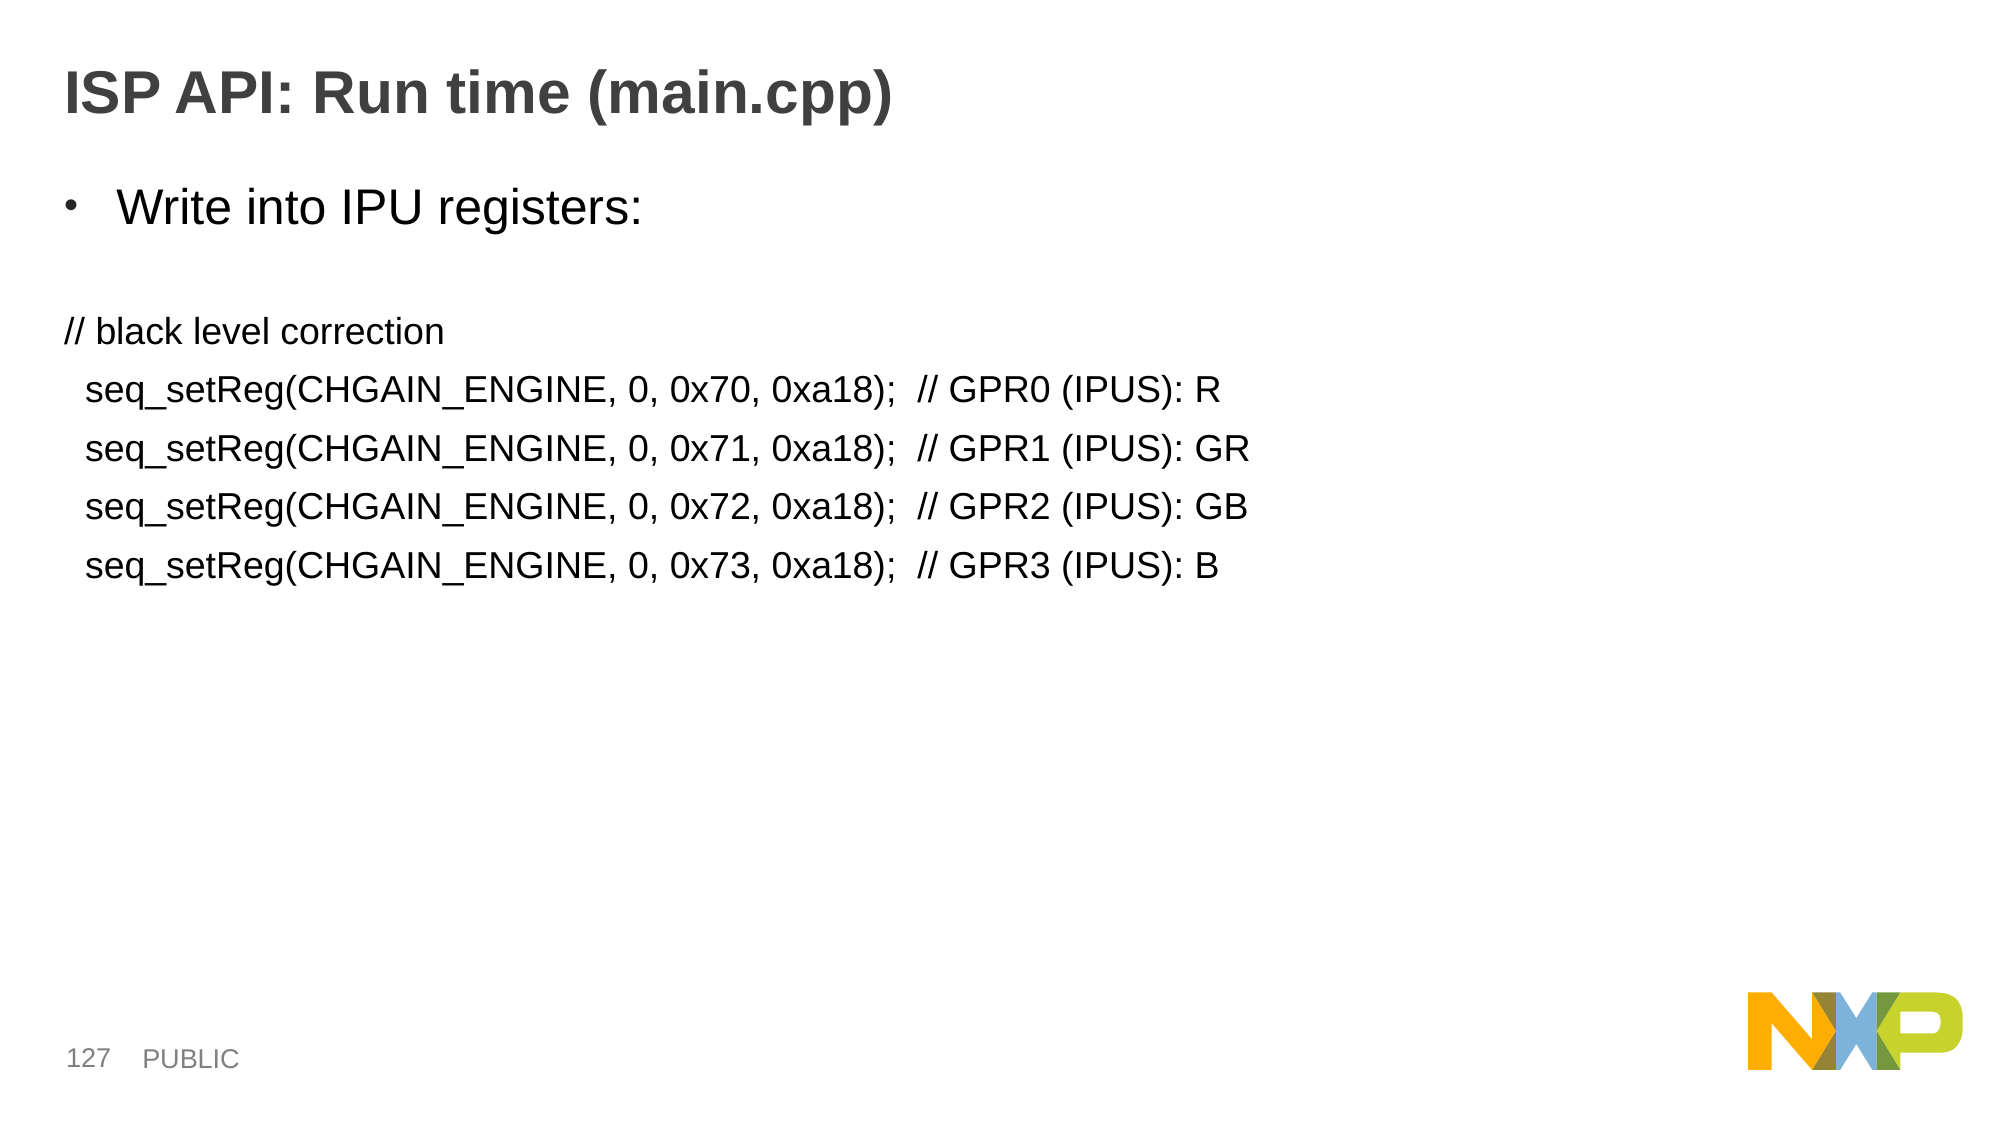

# ISP API: Run time (main.cpp)
 Write into IPU registers:

// black level correction
  seq_setReg(CHGAIN_ENGINE, 0, 0x70, 0xa18);  // GPR0 (IPUS): R
  seq_setReg(CHGAIN_ENGINE, 0, 0x71, 0xa18);  // GPR1 (IPUS): GR
  seq_setReg(CHGAIN_ENGINE, 0, 0x72, 0xa18);  // GPR2 (IPUS): GB
  seq_setReg(CHGAIN_ENGINE, 0, 0x73, 0xa18);  // GPR3 (IPUS): B